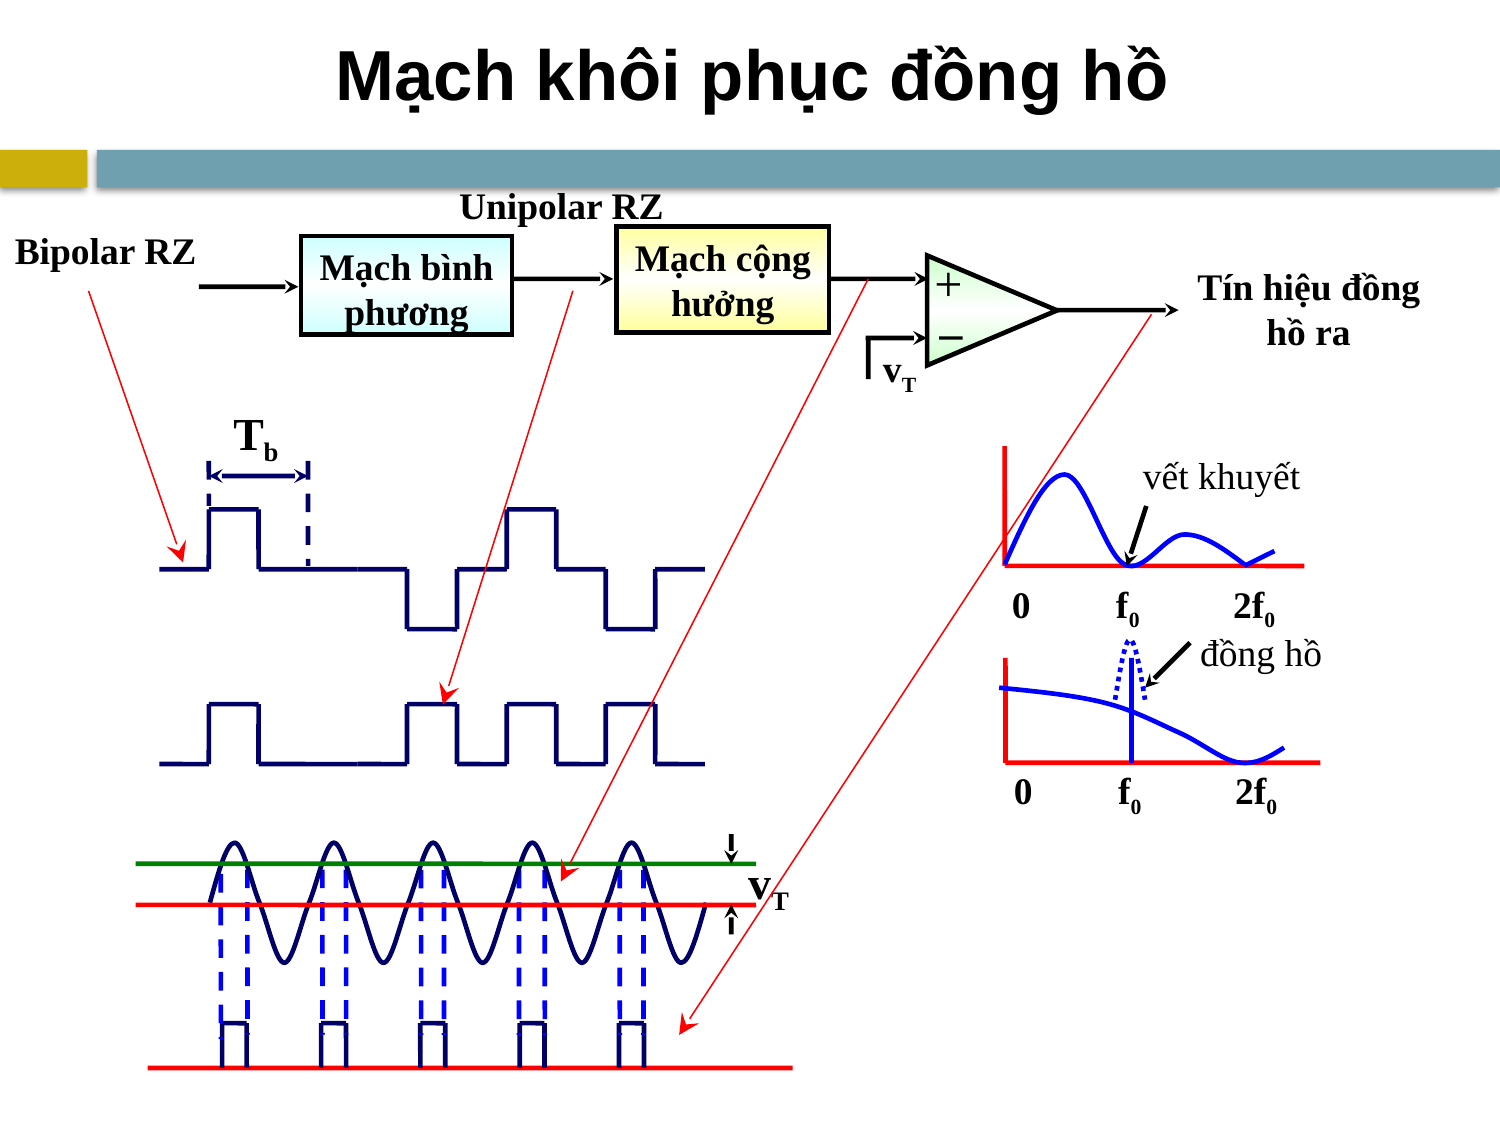

# Mạch khôi phục đồng hồ
Unipolar RZ
Bipolar RZ
Mạch cộng hưởng
Mạch bình phương
+

Tín hiệu đồng hồ ra

vT

Tb

vết khuyết

      0         f0                 2f0
đồng hồ

      0         f0                 2f0

vT